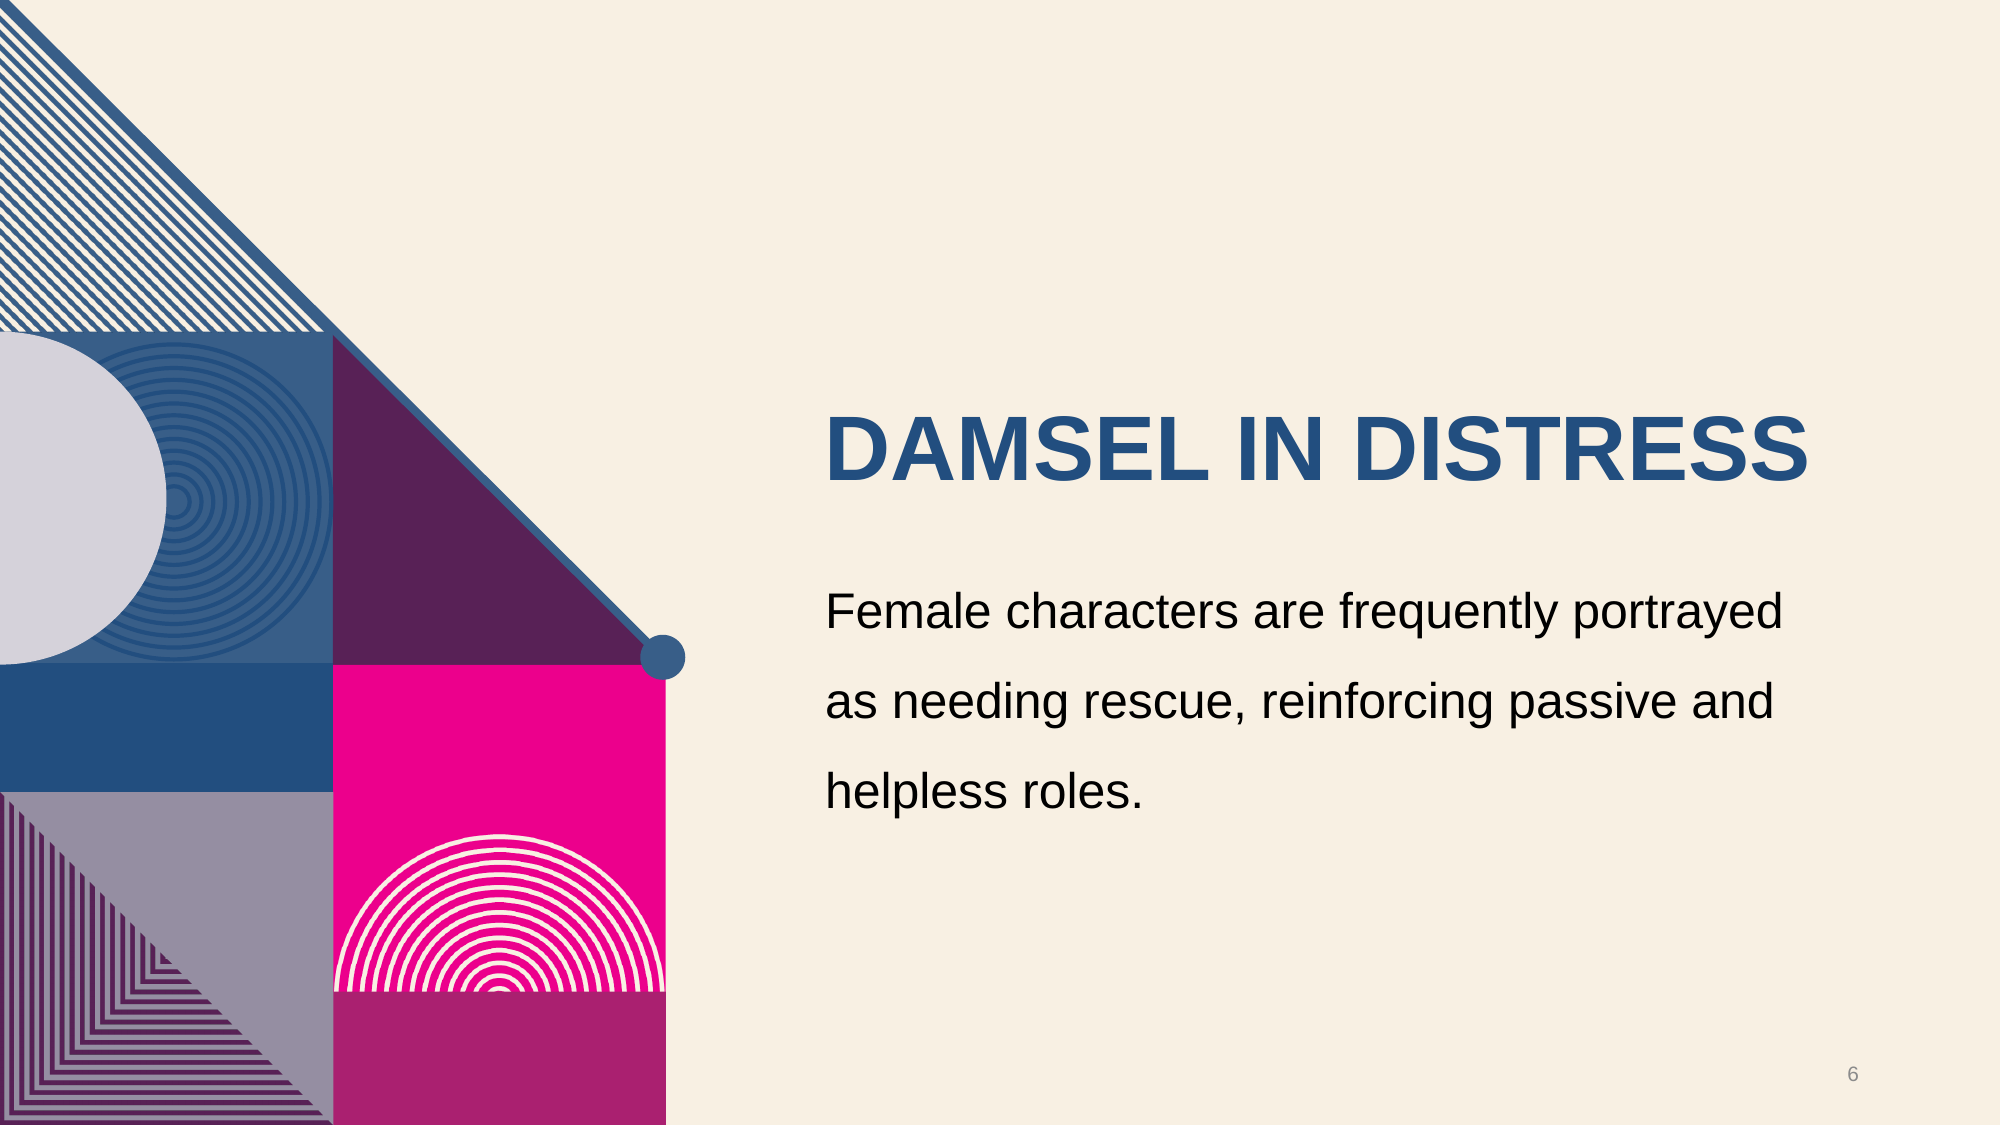

# Damsel In Distress
Female characters are frequently portrayed as needing rescue, reinforcing passive and helpless roles.

6